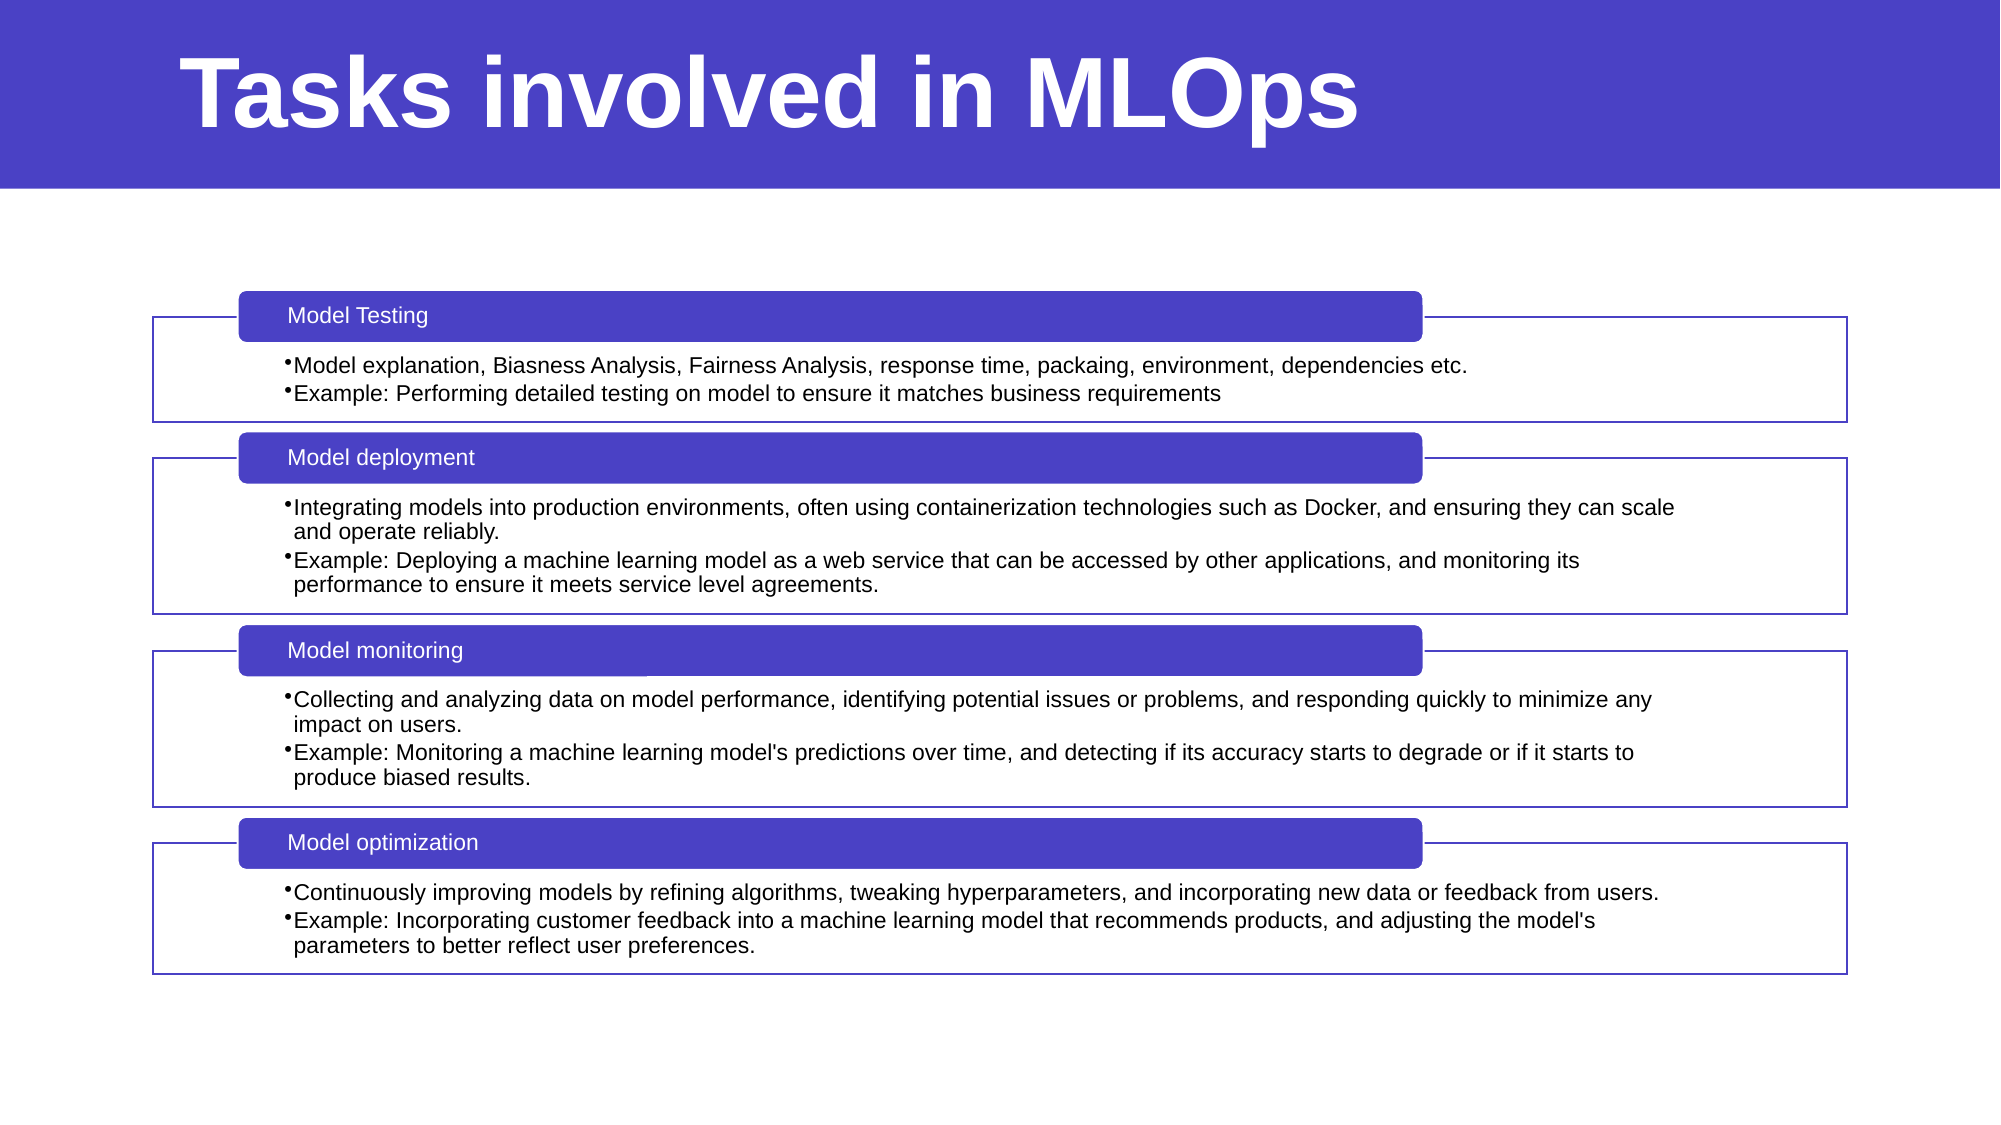

# Tasks involved in MLOps
Model explanation, Biasness Analysis, Fairness Analysis, response time, packaing, environment, dependencies etc.
Example: Performing detailed testing on model to ensure it matches business requirements
Model Testing
Integrating models into production environments, often using containerization technologies such as Docker, and ensuring they can scale and operate reliably.
Example: Deploying a machine learning model as a web service that can be accessed by other applications, and monitoring its performance to ensure it meets service level agreements.
Model deployment
Collecting and analyzing data on model performance, identifying potential issues or problems, and responding quickly to minimize any impact on users.
Example: Monitoring a machine learning model's predictions over time, and detecting if its accuracy starts to degrade or if it starts to produce biased results.
Model monitoring
Continuously improving models by refining algorithms, tweaking hyperparameters, and incorporating new data or feedback from users.
Example: Incorporating customer feedback into a machine learning model that recommends products, and adjusting the model's parameters to better reflect user preferences.
Model optimization